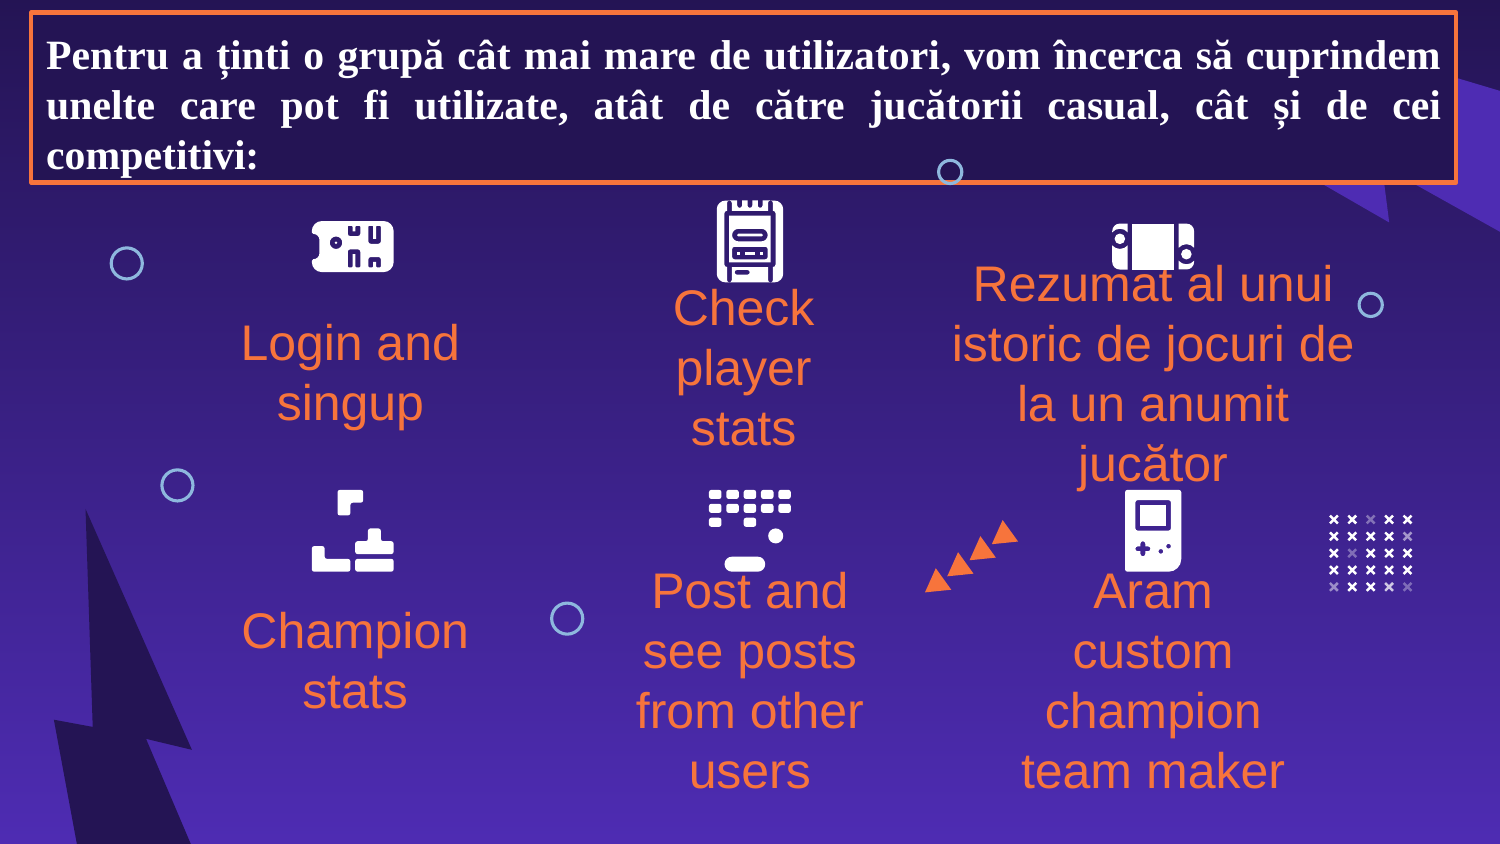

Pentru a ținti o grupă cât mai mare de utilizatori, vom încerca să cuprindem unelte care pot fi utilizate, atât de către jucătorii casual, cât și de cei competitivi:

Check player
stats
# Login and singup
Rezumat al unui istoric de jocuri de la un anumit jucător

Champion
stats
Post and see posts from other users
Aram custom champion team maker